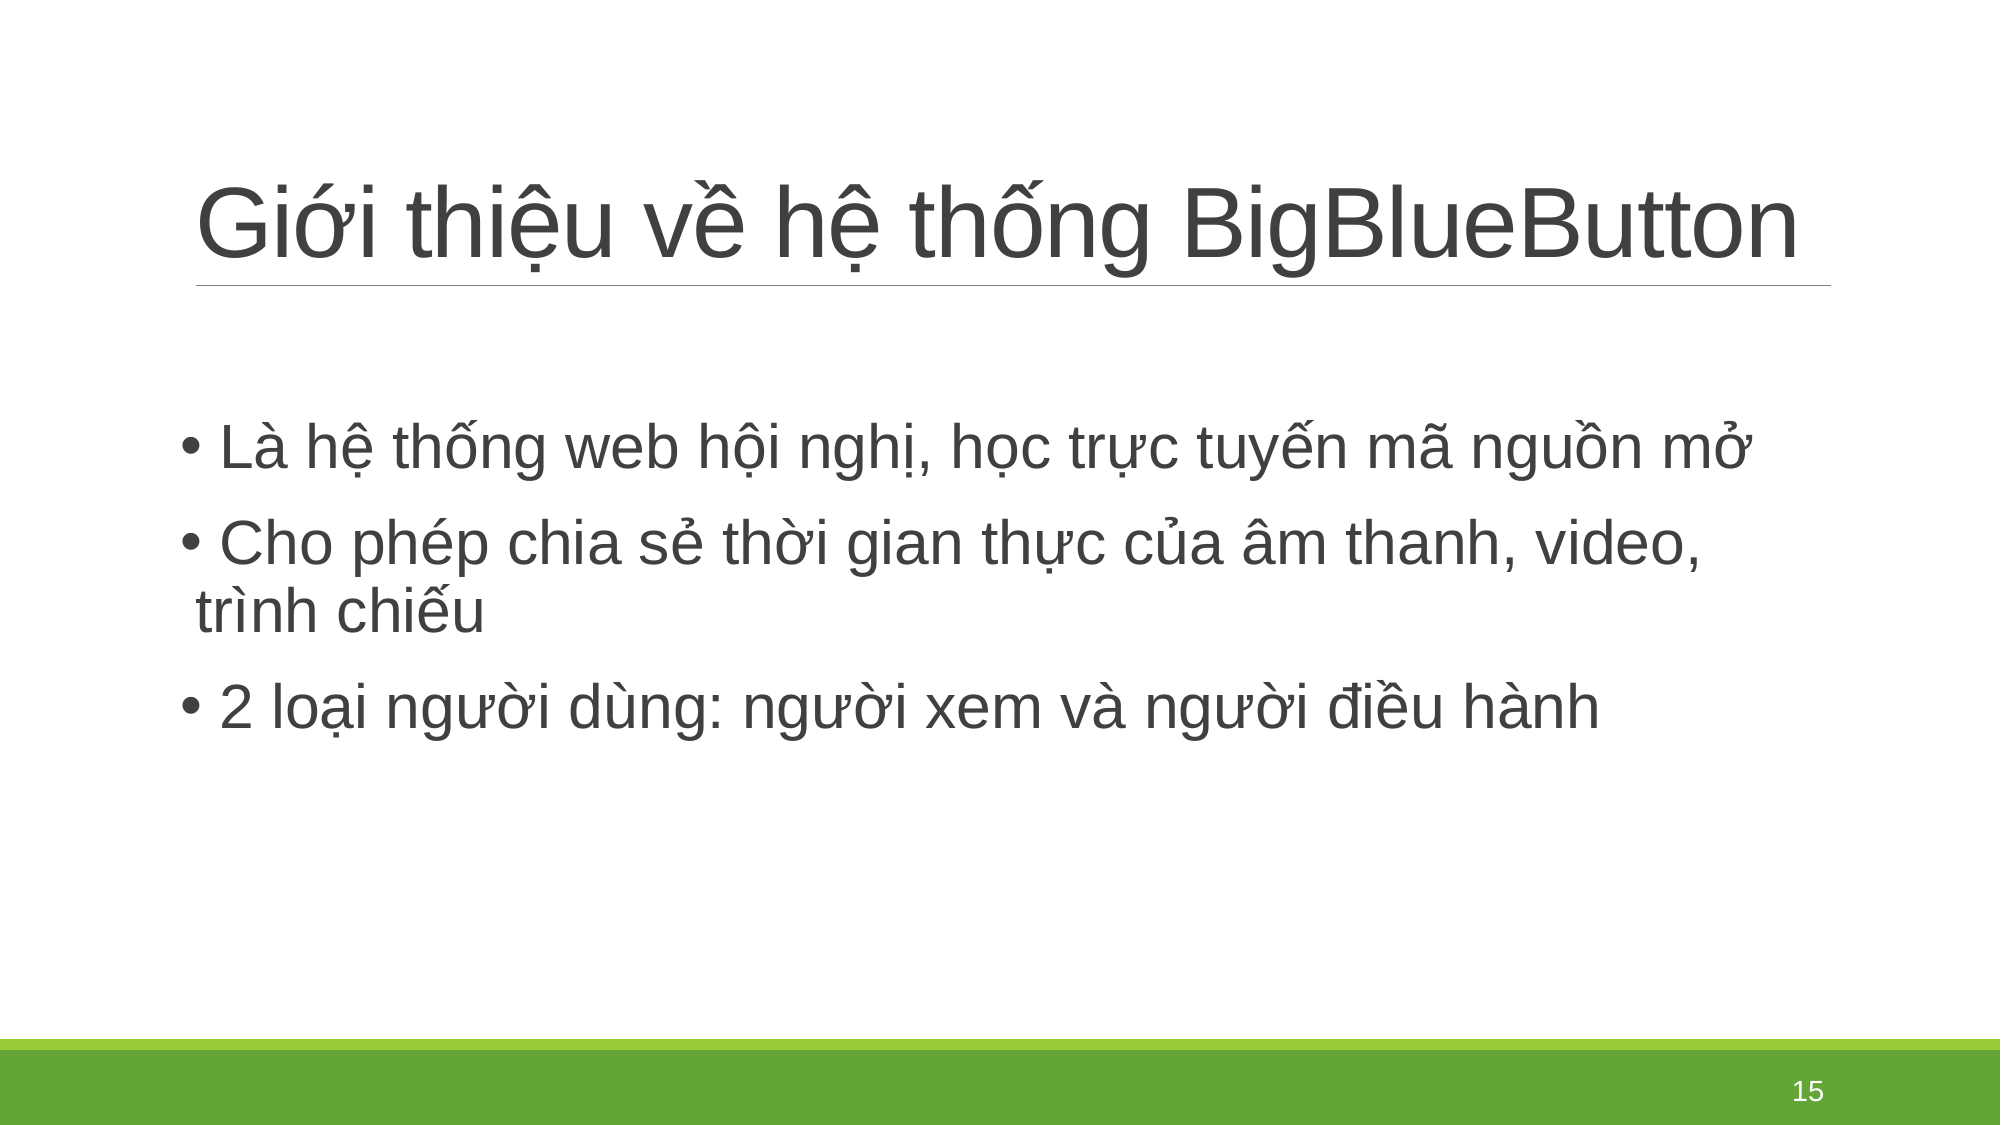

# Giới thiệu về hệ thống BigBlueButton

 Là hệ thống web hội nghị, học trực tuyến mã nguồn mở
 Cho phép chia sẻ thời gian thực của âm thanh, video, trình chiếu
 2 loại người dùng: người xem và người điều hành
15